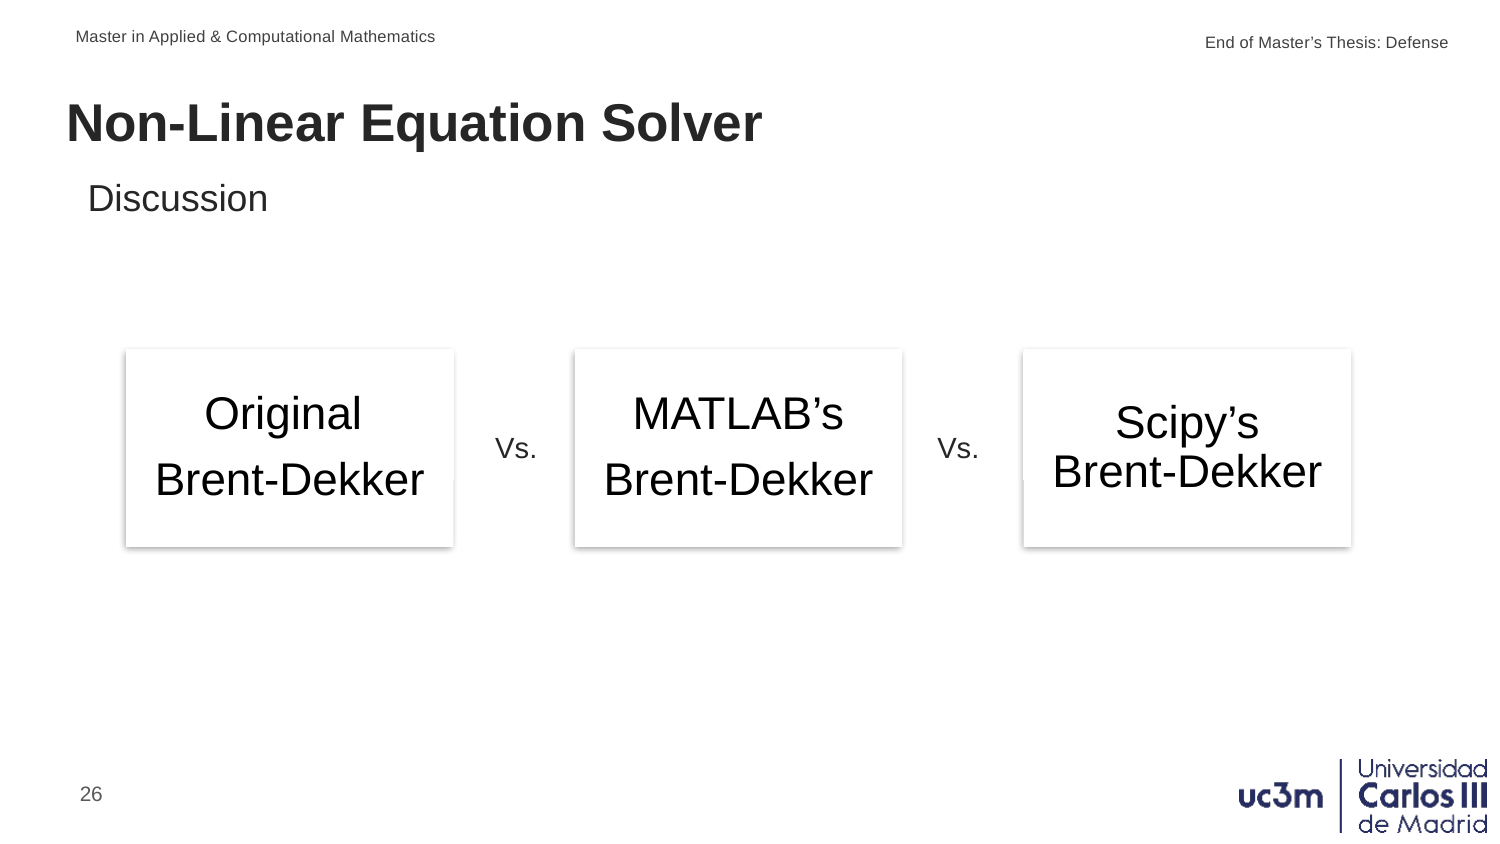

# Non-Linear Equation Solver
Discussion

Original
Brent-Dekker

MATLAB’s
Brent-Dekker

Scipy’s
Brent-Dekker
Vs.
Vs.
26